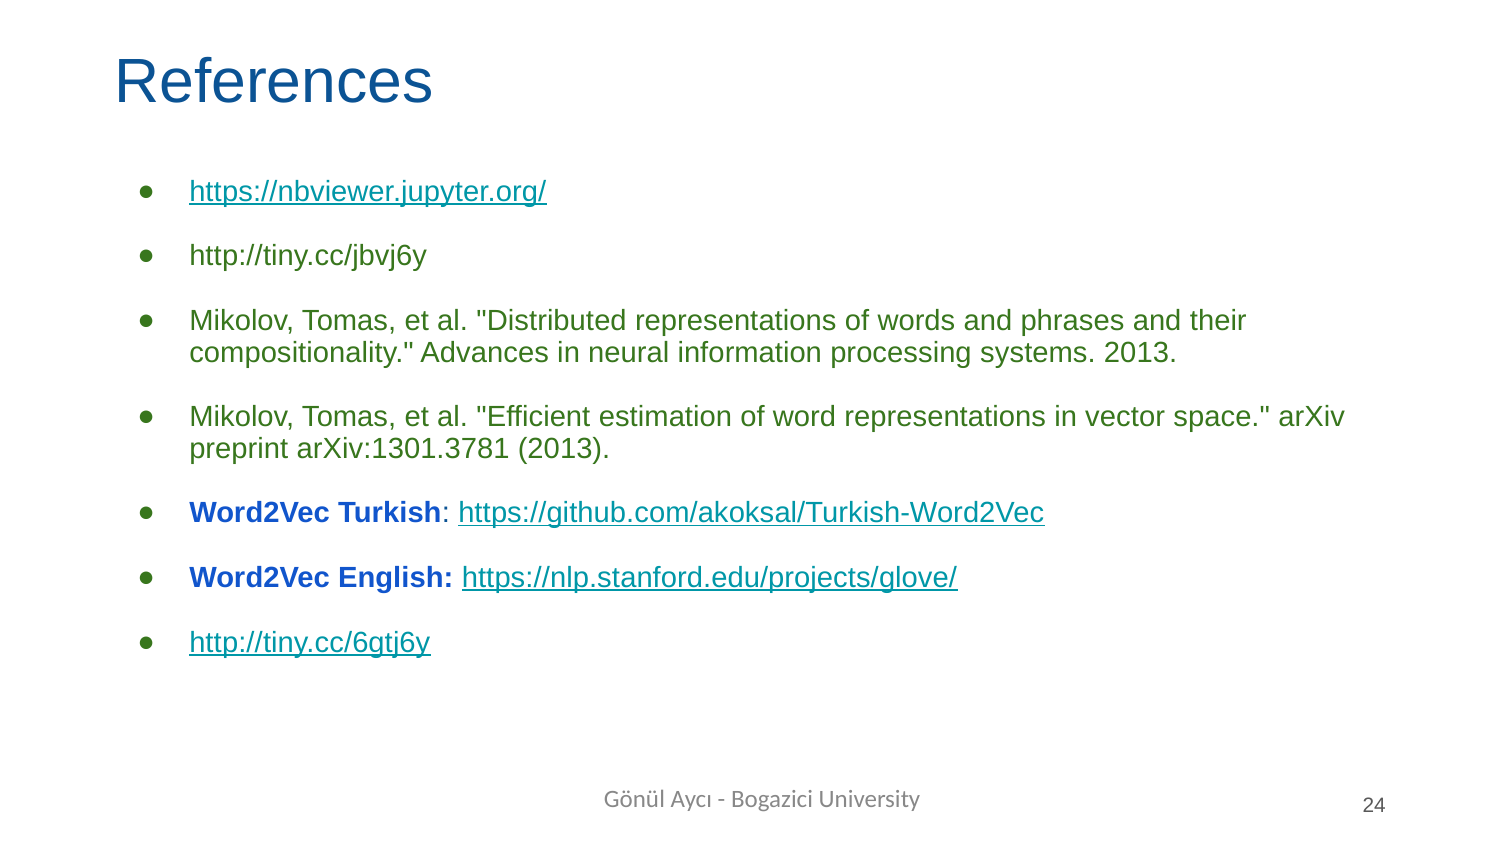

# References
https://nbviewer.jupyter.org/
http://tiny.cc/jbvj6y
Mikolov, Tomas, et al. "Distributed representations of words and phrases and their compositionality." Advances in neural information processing systems. 2013.
Mikolov, Tomas, et al. "Efficient estimation of word representations in vector space." arXiv preprint arXiv:1301.3781 (2013).
Word2Vec Turkish: https://github.com/akoksal/Turkish-Word2Vec
Word2Vec English: https://nlp.stanford.edu/projects/glove/
http://tiny.cc/6gtj6y

Gönül Aycı - Bogazici University
24